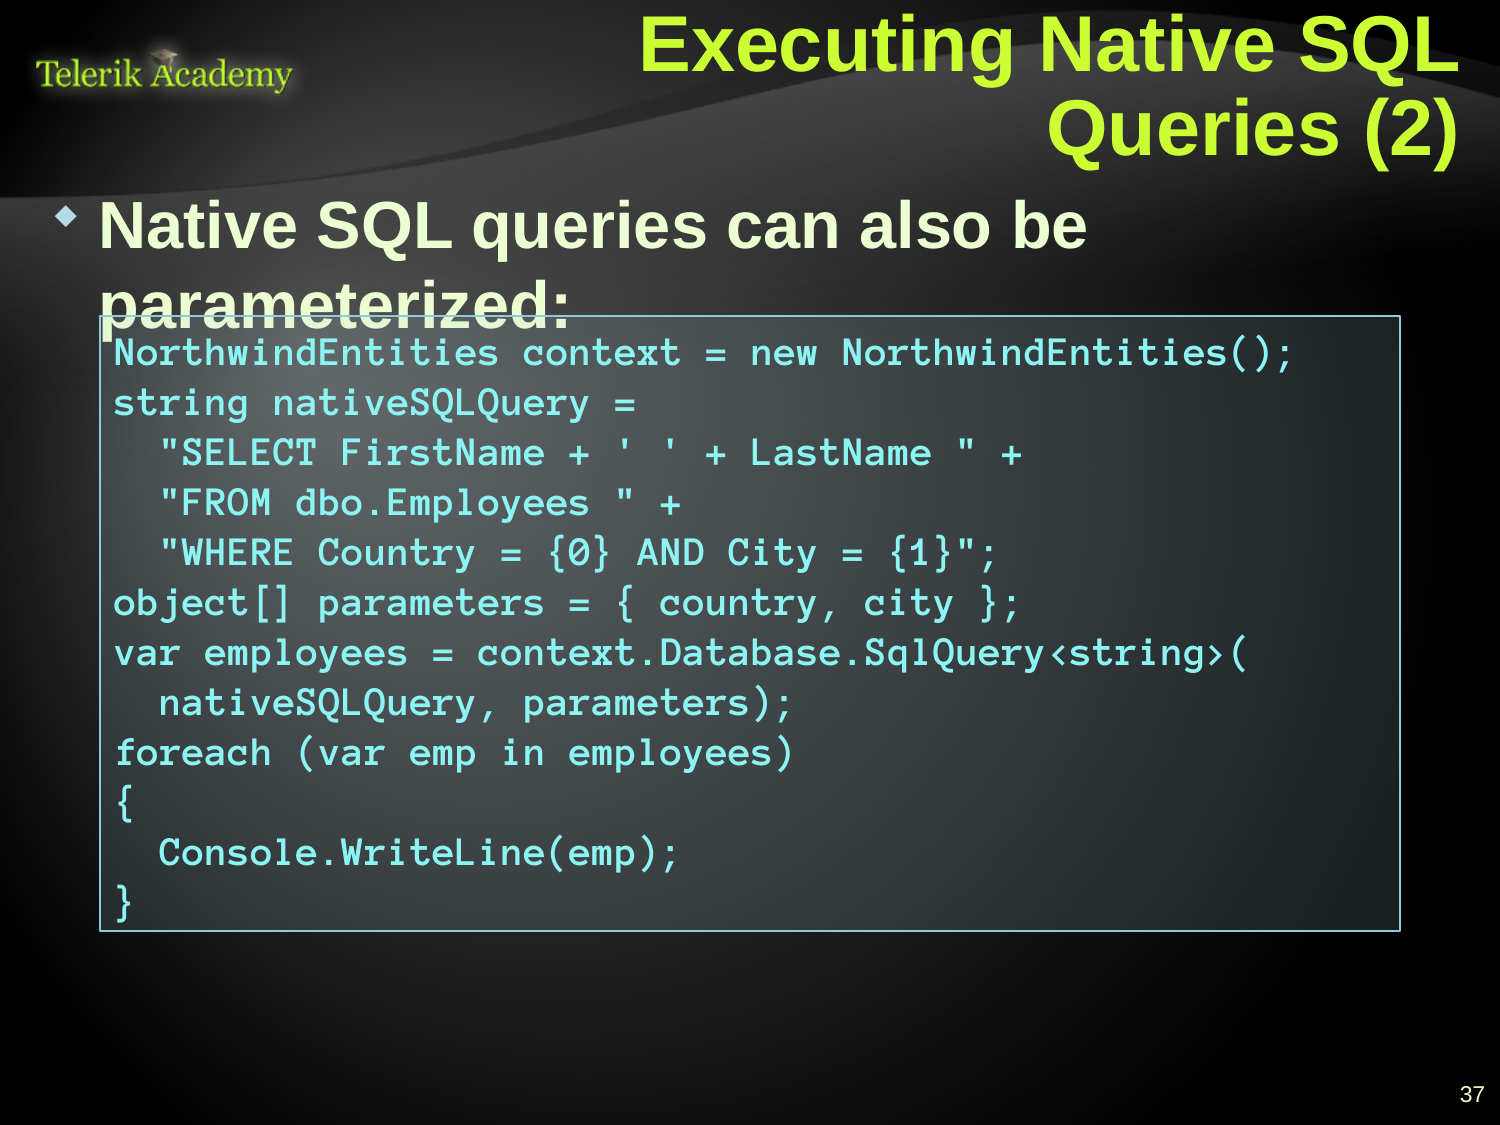

# Executing Native SQL Queries (2)
Native SQL queries can also be parameterized:
NorthwindEntities context = new NorthwindEntities();
string nativeSQLQuery =
  "SELECT FirstName + ' ' + LastName " +
  "FROM dbo.Employees " +
  "WHERE Country = {0} AND City = {1}";
object[] parameters = { country, city };
var employees = context.Database.SqlQuery<string>(
  nativeSQLQuery, parameters);
foreach (var emp in employees)
{
  Console.WriteLine(emp);
}
37